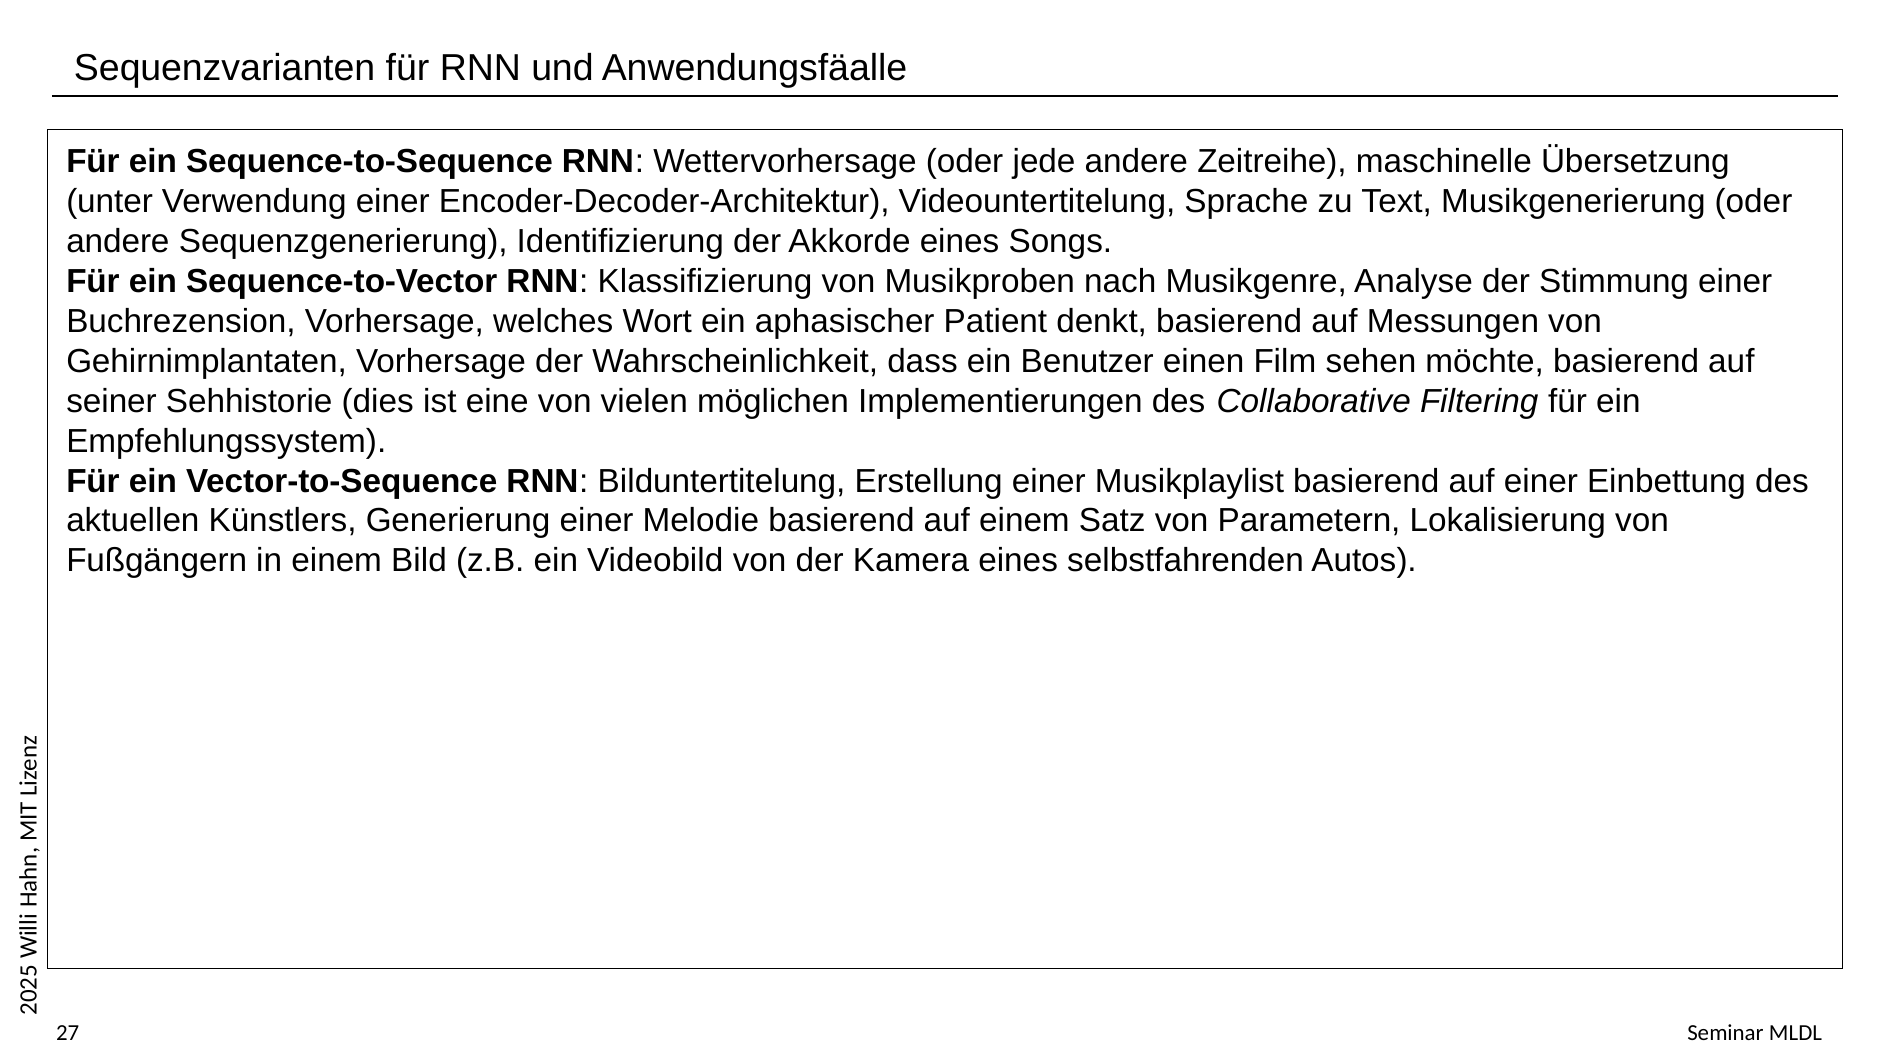

Sequenzvarianten für RNN und Anwendungsfäalle
Für ein Sequence-to-Sequence RNN: Wettervorhersage (oder jede andere Zeitreihe), maschinelle Übersetzung (unter Verwendung einer Encoder-Decoder-Architektur), Videountertitelung, Sprache zu Text, Musikgenerierung (oder andere Sequenzgenerierung), Identifizierung der Akkorde eines Songs.
Für ein Sequence-to-Vector RNN: Klassifizierung von Musikproben nach Musikgenre, Analyse der Stimmung einer Buchrezension, Vorhersage, welches Wort ein aphasischer Patient denkt, basierend auf Messungen von Gehirnimplantaten, Vorhersage der Wahrscheinlichkeit, dass ein Benutzer einen Film sehen möchte, basierend auf seiner Sehhistorie (dies ist eine von vielen möglichen Implementierungen des Collaborative Filtering für ein Empfehlungssystem).
Für ein Vector-to-Sequence RNN: Bilduntertitelung, Erstellung einer Musikplaylist basierend auf einer Einbettung des aktuellen Künstlers, Generierung einer Melodie basierend auf einem Satz von Parametern, Lokalisierung von Fußgängern in einem Bild (z.B. ein Videobild von der Kamera eines selbstfahrenden Autos).